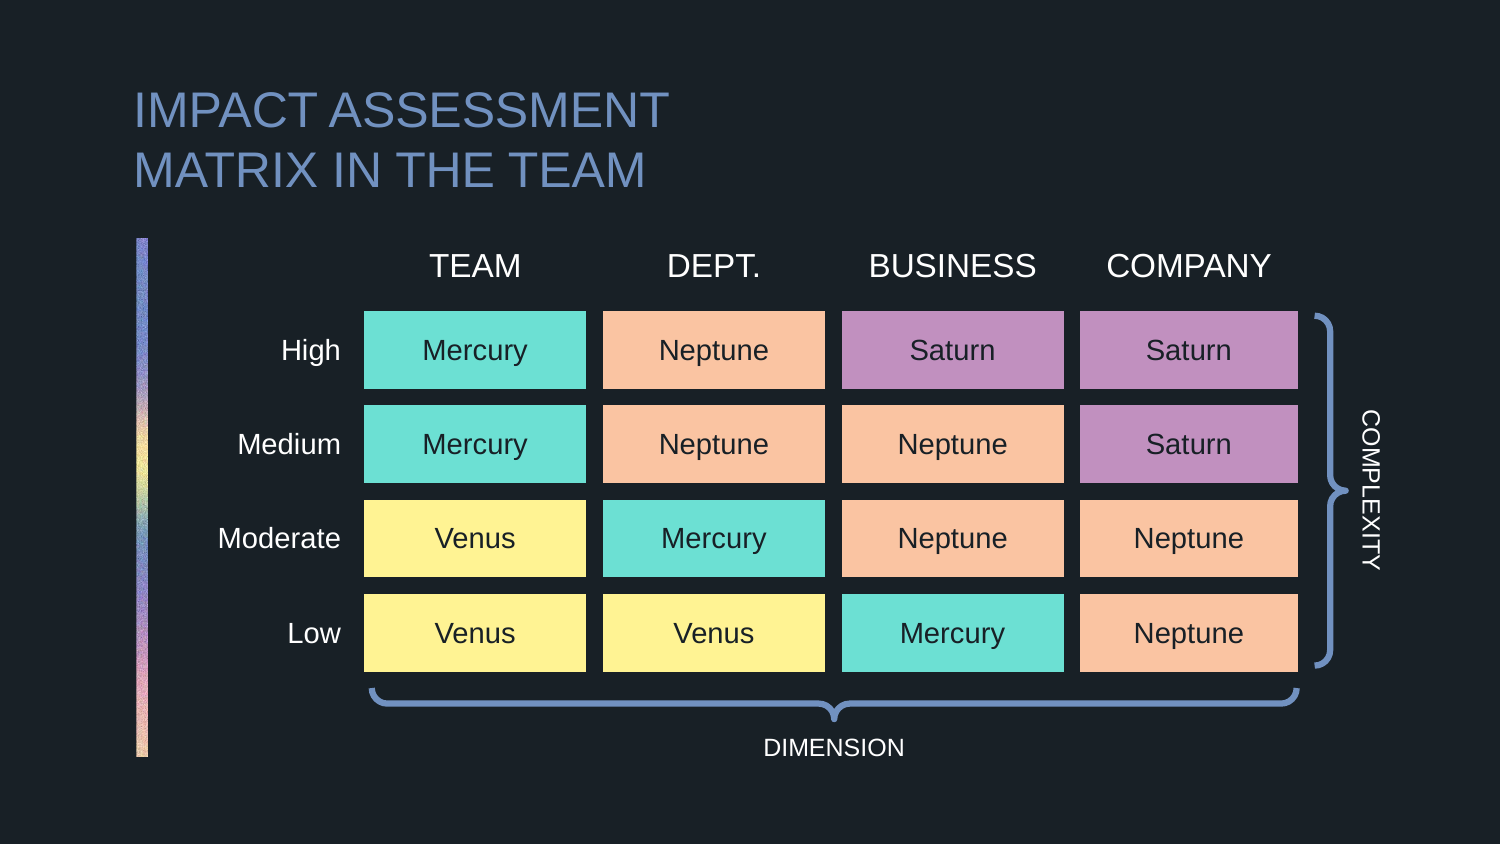

# IMPACT ASSESSMENT MATRIX IN THE TEAM
|  | TEAM | DEPT. | BUSINESS | COMPANY |
| --- | --- | --- | --- | --- |
| High | Mercury | Neptune | Saturn | Saturn |
| Medium | Mercury | Neptune | Neptune | Saturn |
| Moderate | Venus | Mercury | Neptune | Neptune |
| Low | Venus | Venus | Mercury | Neptune |

COMPLEXITY

DIMENSION